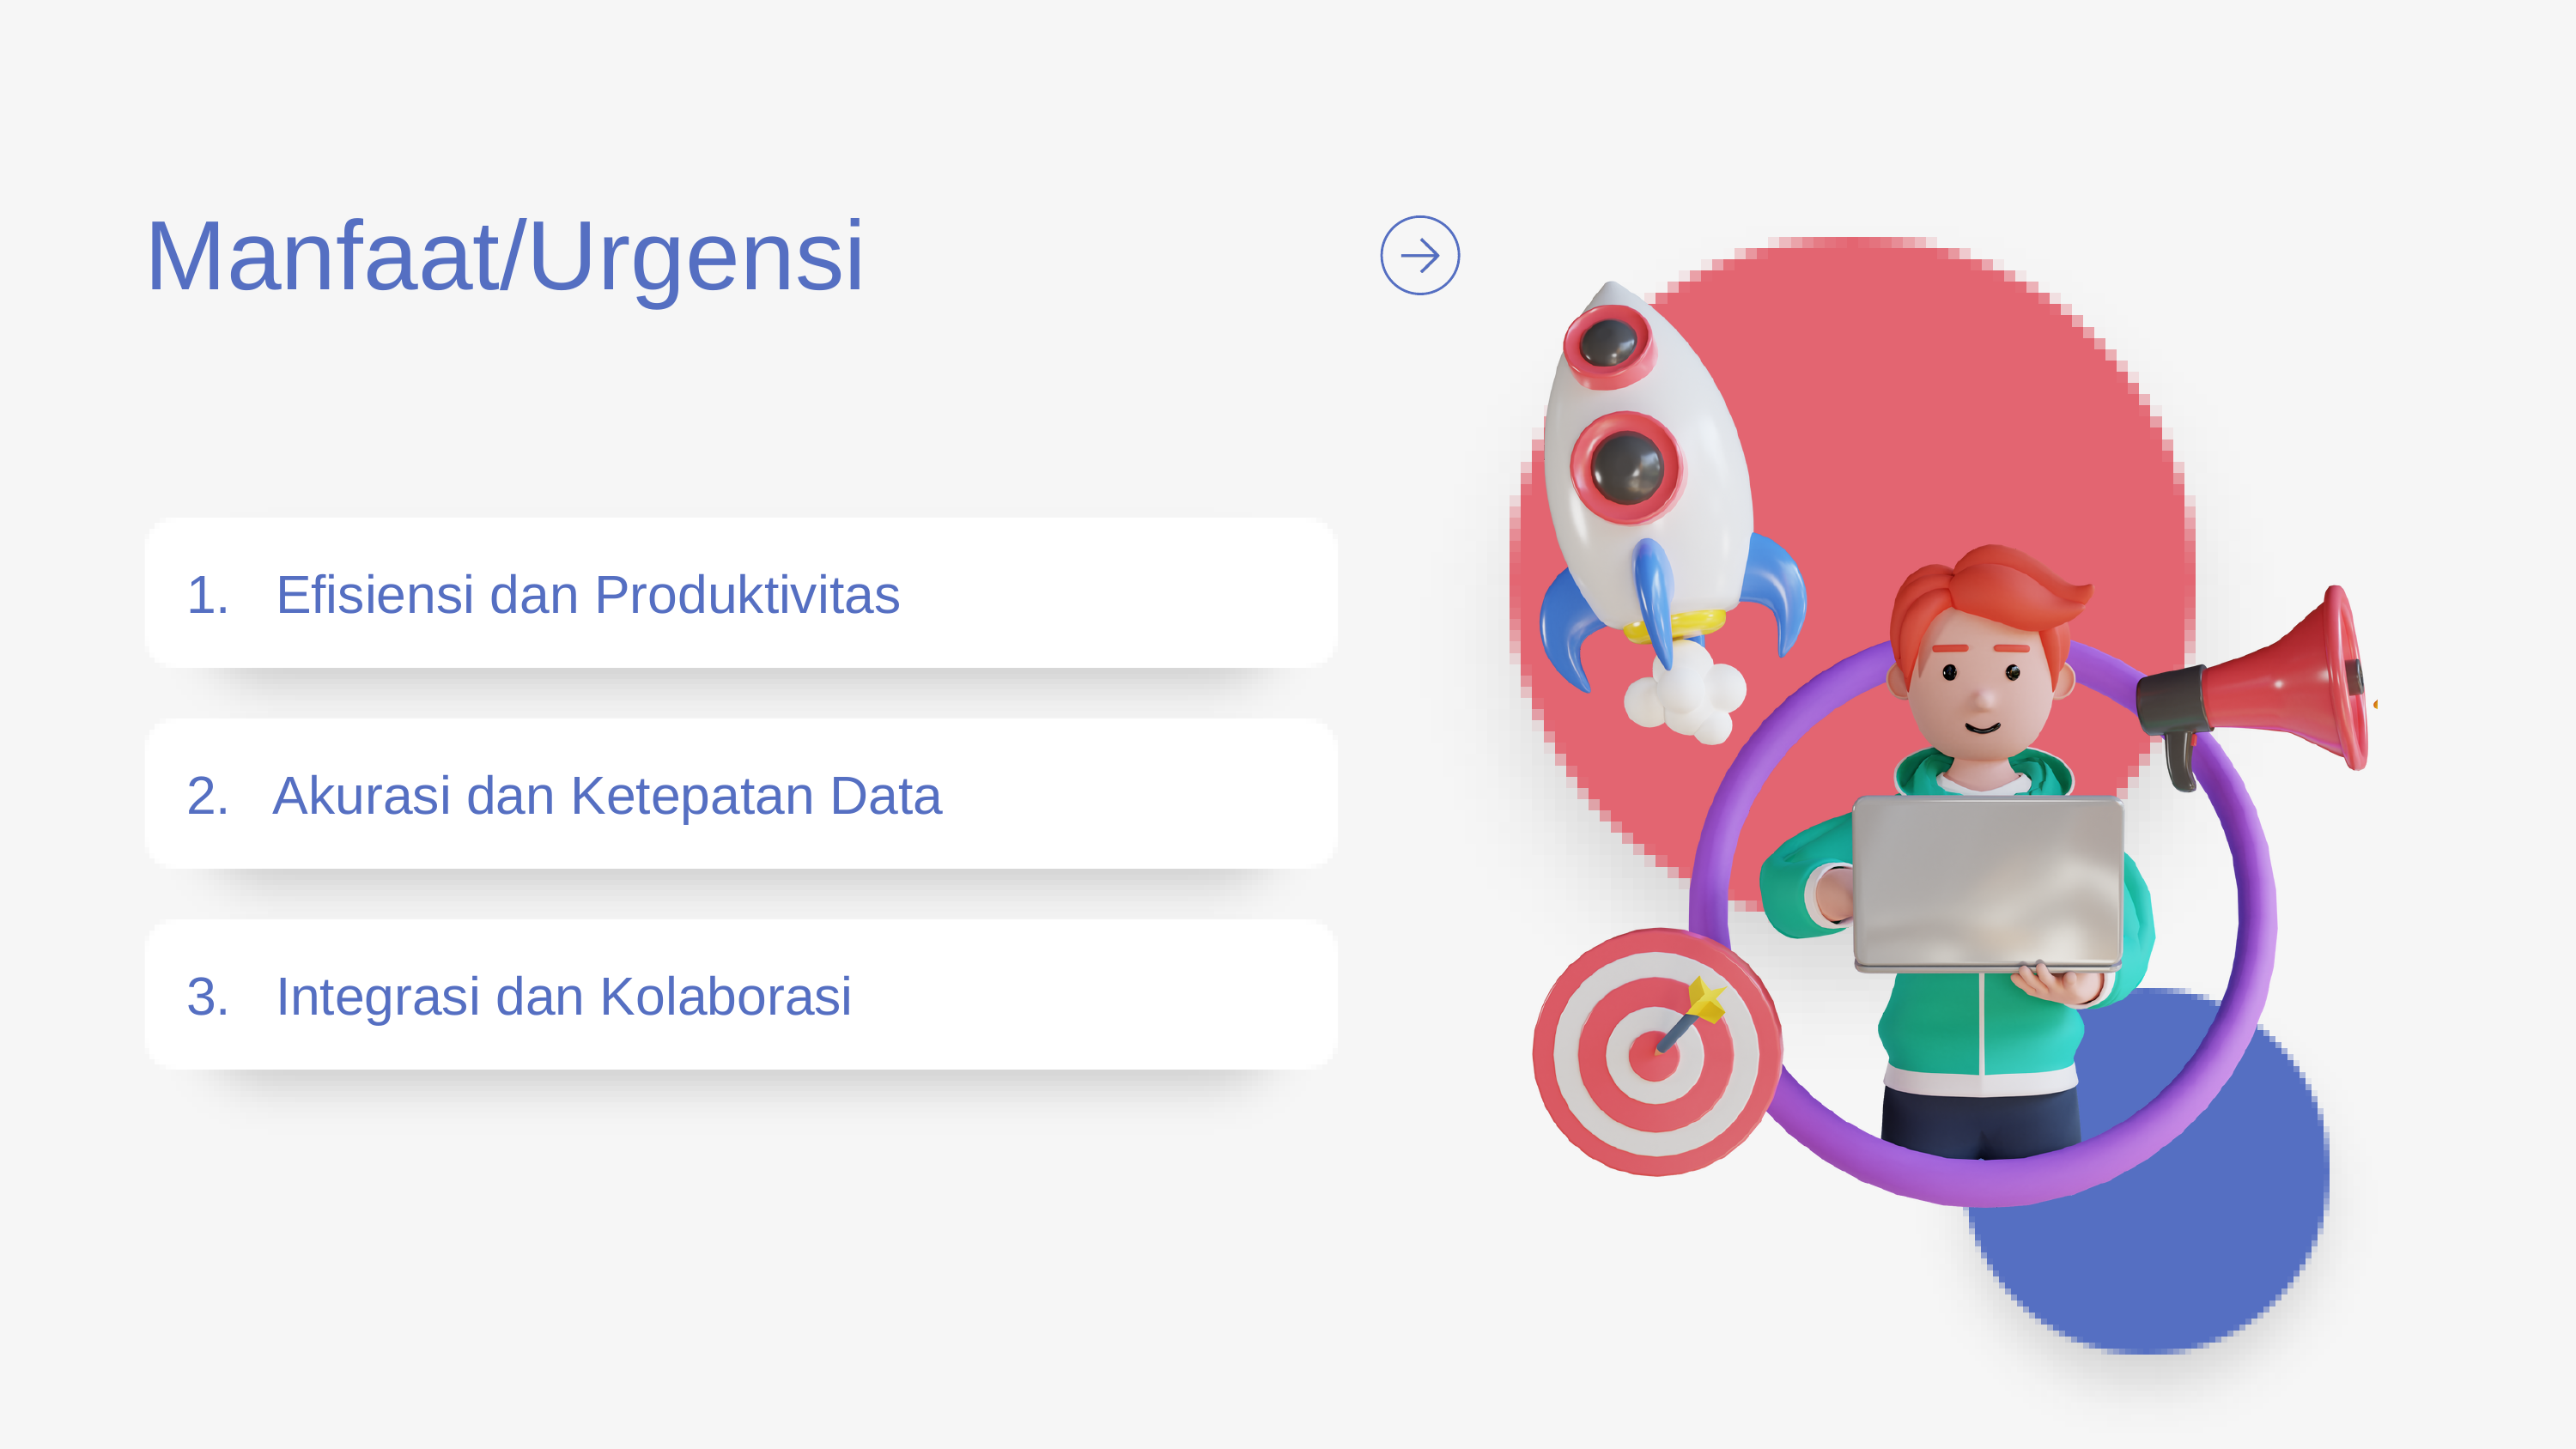

Manfaat/Urgensi

1.   Efisiensi dan Produktivitas

2.   Akurasi dan Ketepatan Data

3.   Integrasi dan Kolaborasi